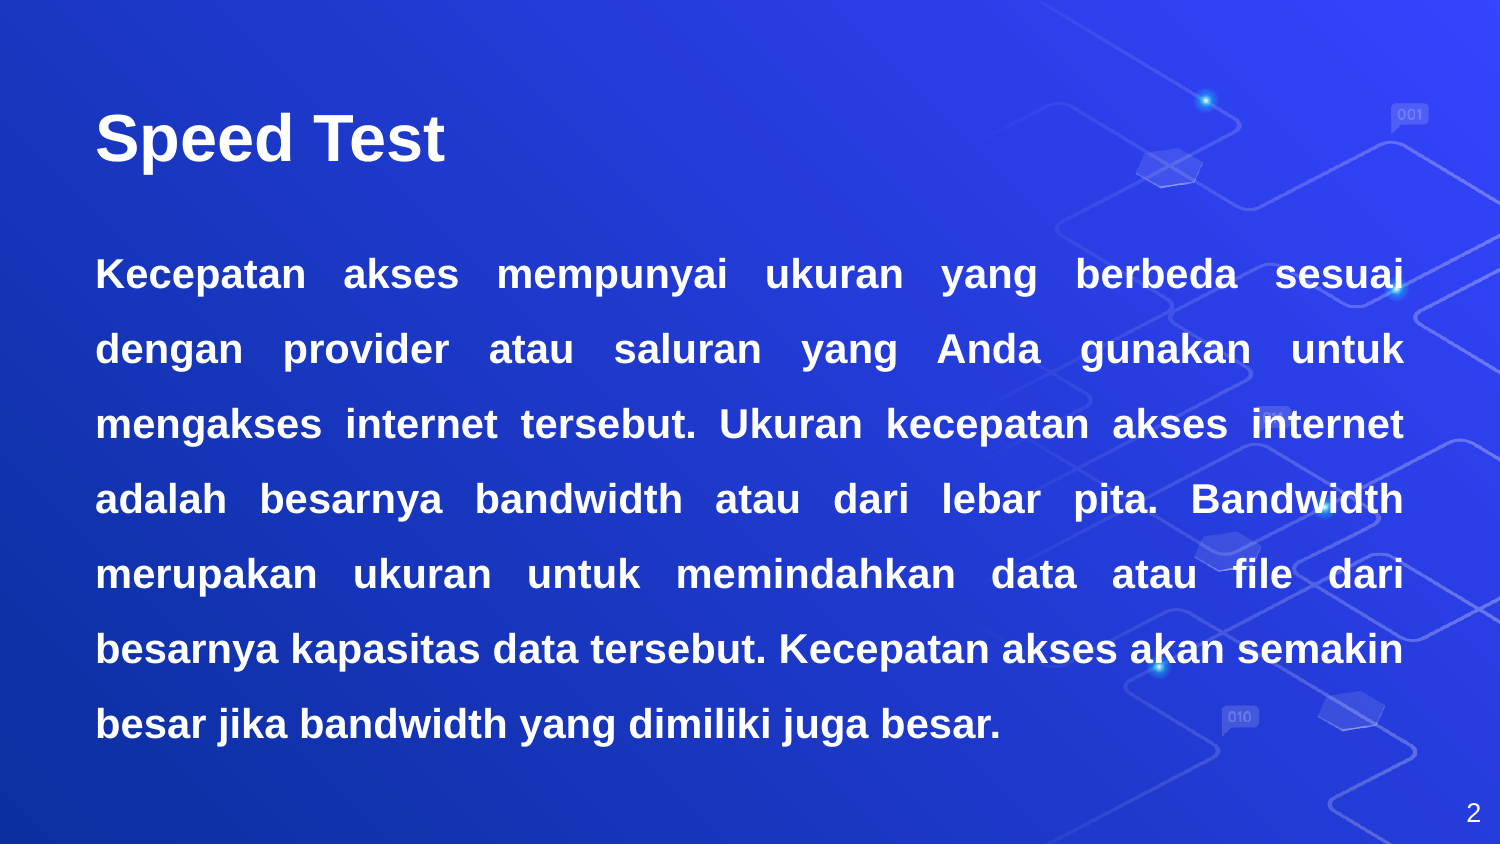

# Speed Test
Kecepatan akses mempunyai ukuran yang berbeda sesuai dengan provider atau saluran yang Anda gunakan untuk mengakses internet tersebut. Ukuran kecepatan akses internet adalah besarnya bandwidth atau dari lebar pita. Bandwidth merupakan ukuran untuk memindahkan data atau file dari besarnya kapasitas data tersebut. Kecepatan akses akan semakin besar jika bandwidth yang dimiliki juga besar.

2